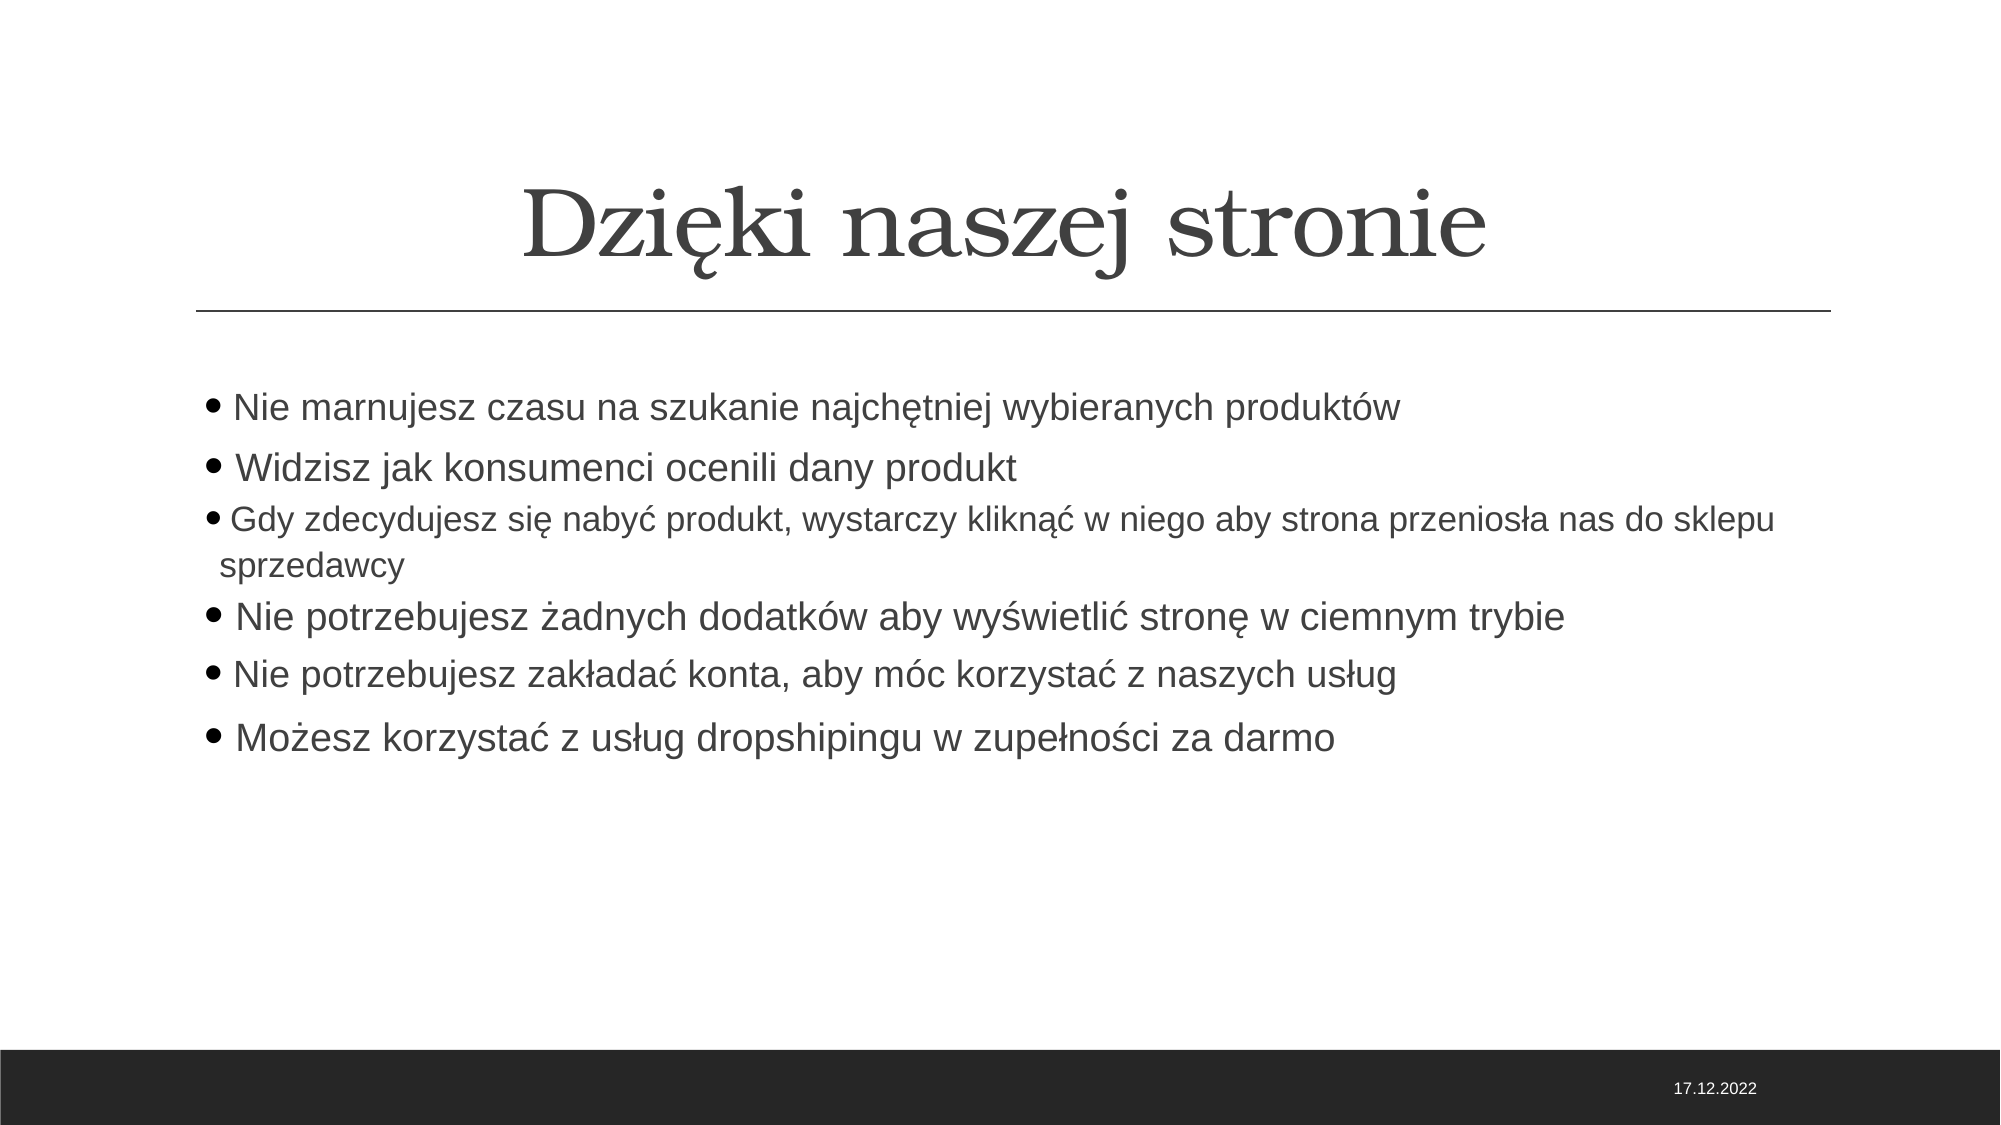

# Dzięki naszej stronie
 Nie marnujesz czasu na szukanie najchętniej wybieranych produktów
 Widzisz jak konsumenci ocenili dany produkt
 Gdy zdecydujesz się nabyć produkt, wystarczy kliknąć w niego aby strona przeniosła nas do sklepu sprzedawcy
 Nie potrzebujesz żadnych dodatków aby wyświetlić stronę w ciemnym trybie
 Nie potrzebujesz zakładać konta, aby móc korzystać z naszych usług
 Możesz korzystać z usług dropshipingu w zupełności za darmo
17.12.2022